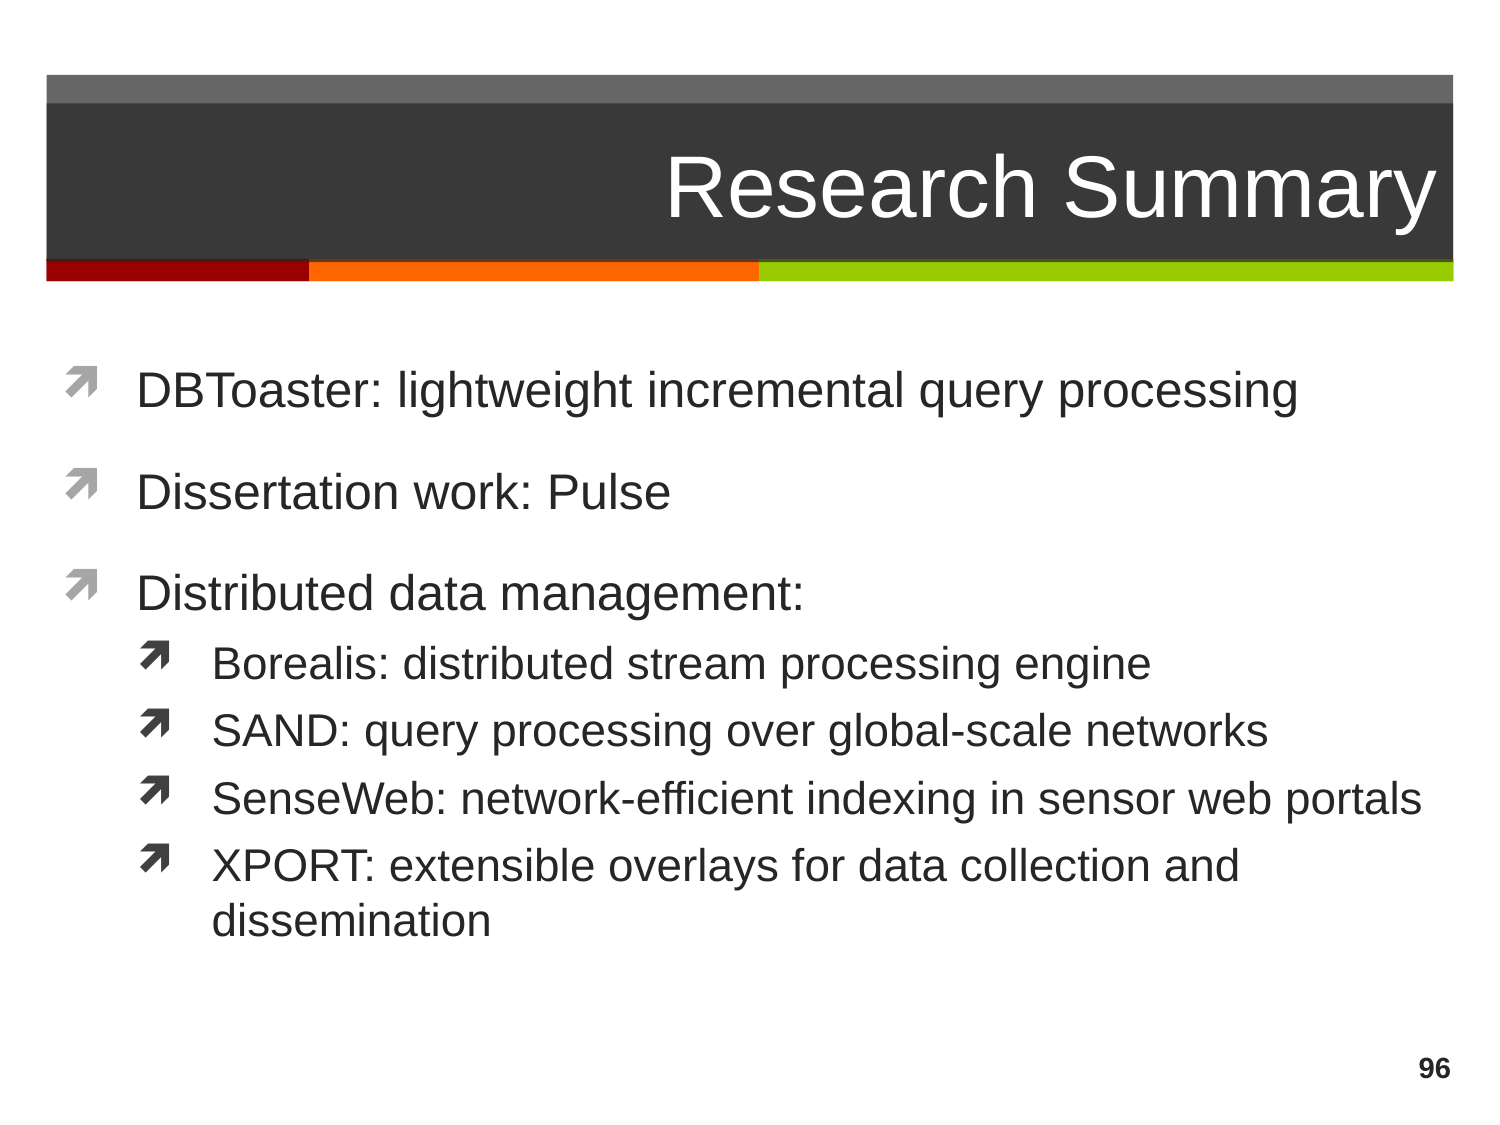

# Research Summary
DBToaster: lightweight incremental query processing
Dissertation work: Pulse
Distributed data management:
Borealis: distributed stream processing engine
SAND: query processing over global-scale networks
SenseWeb: network-efficient indexing in sensor web portals
XPORT: extensible overlays for data collection and dissemination